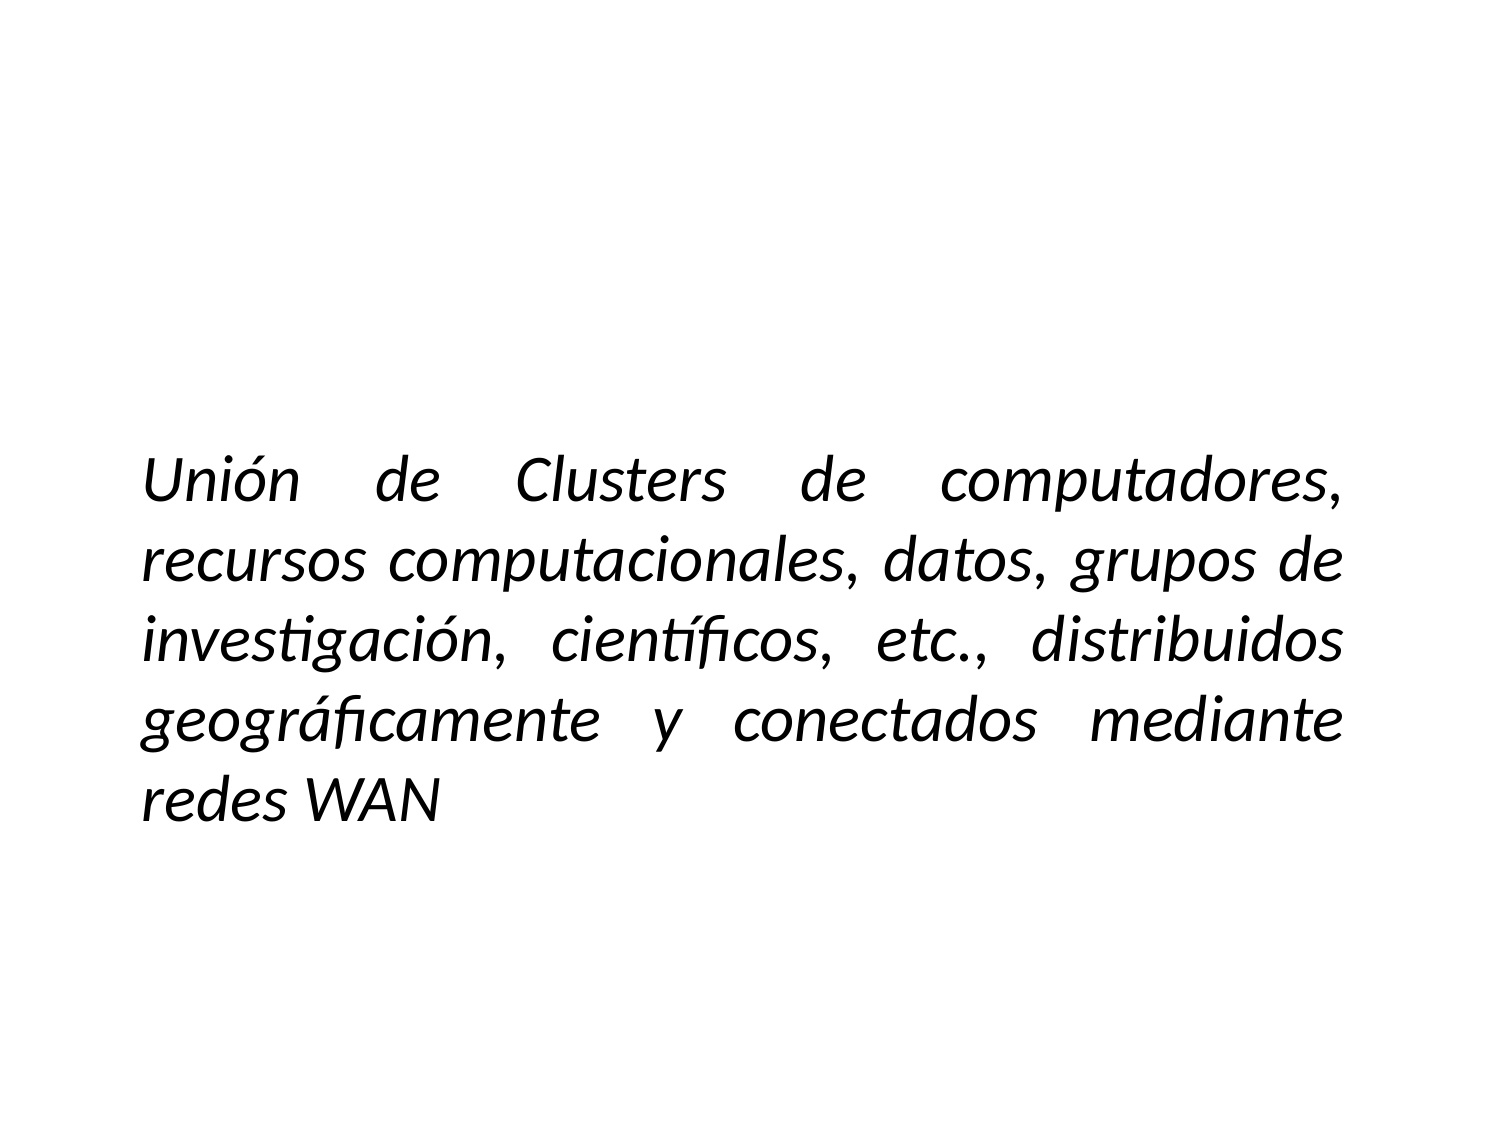

Unión de Clusters de computadores, recursos computacionales, datos, grupos de investigación, científicos, etc., distribuidos geográficamente y conectados mediante redes WAN